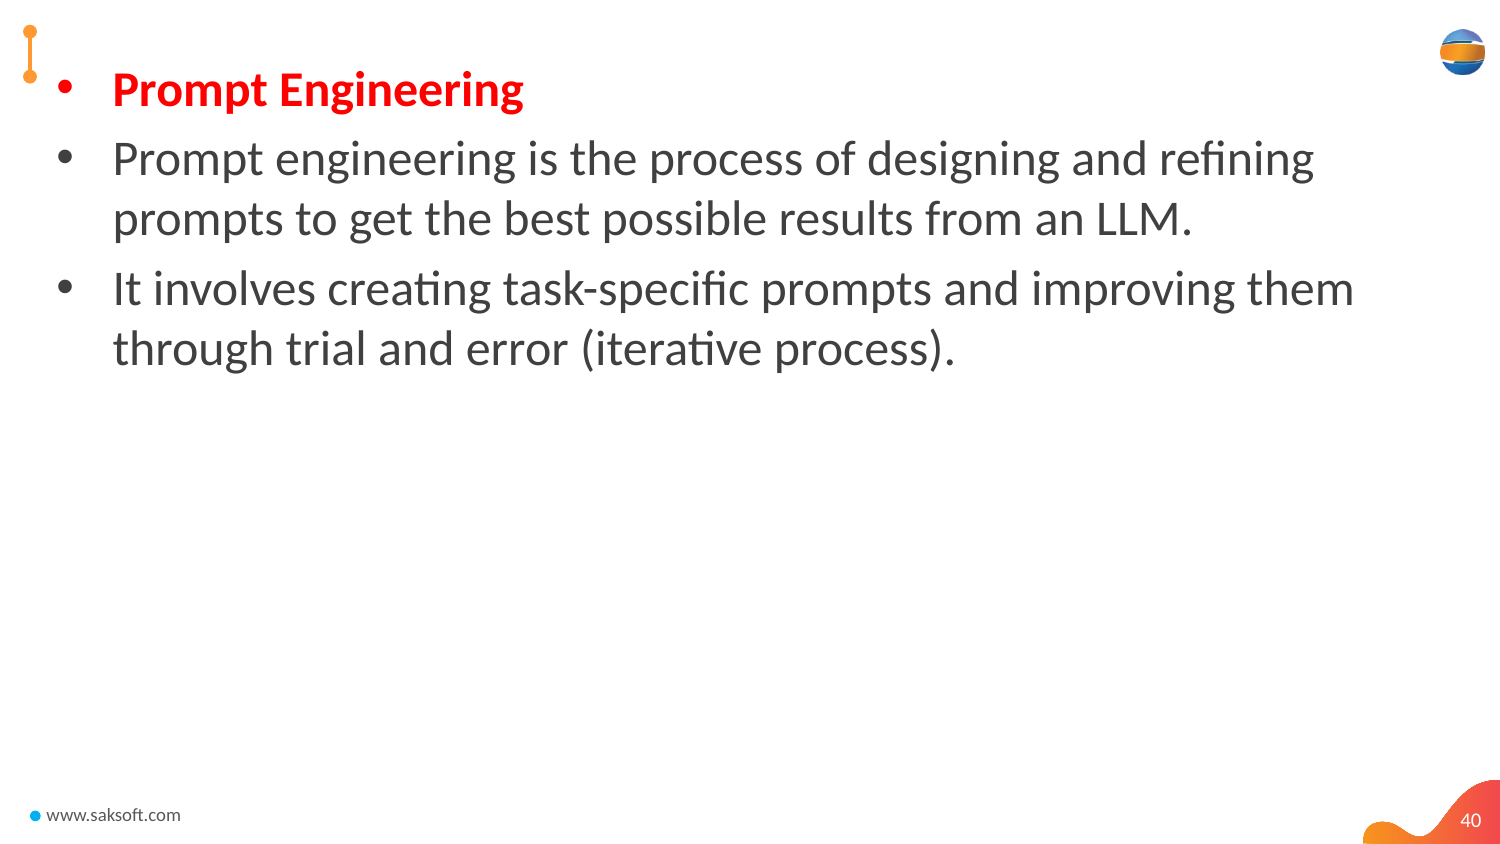

Prompt Engineering
Prompt engineering is the process of designing and refining prompts to get the best possible results from an LLM.
It involves creating task-specific prompts and improving them through trial and error (iterative process).

40